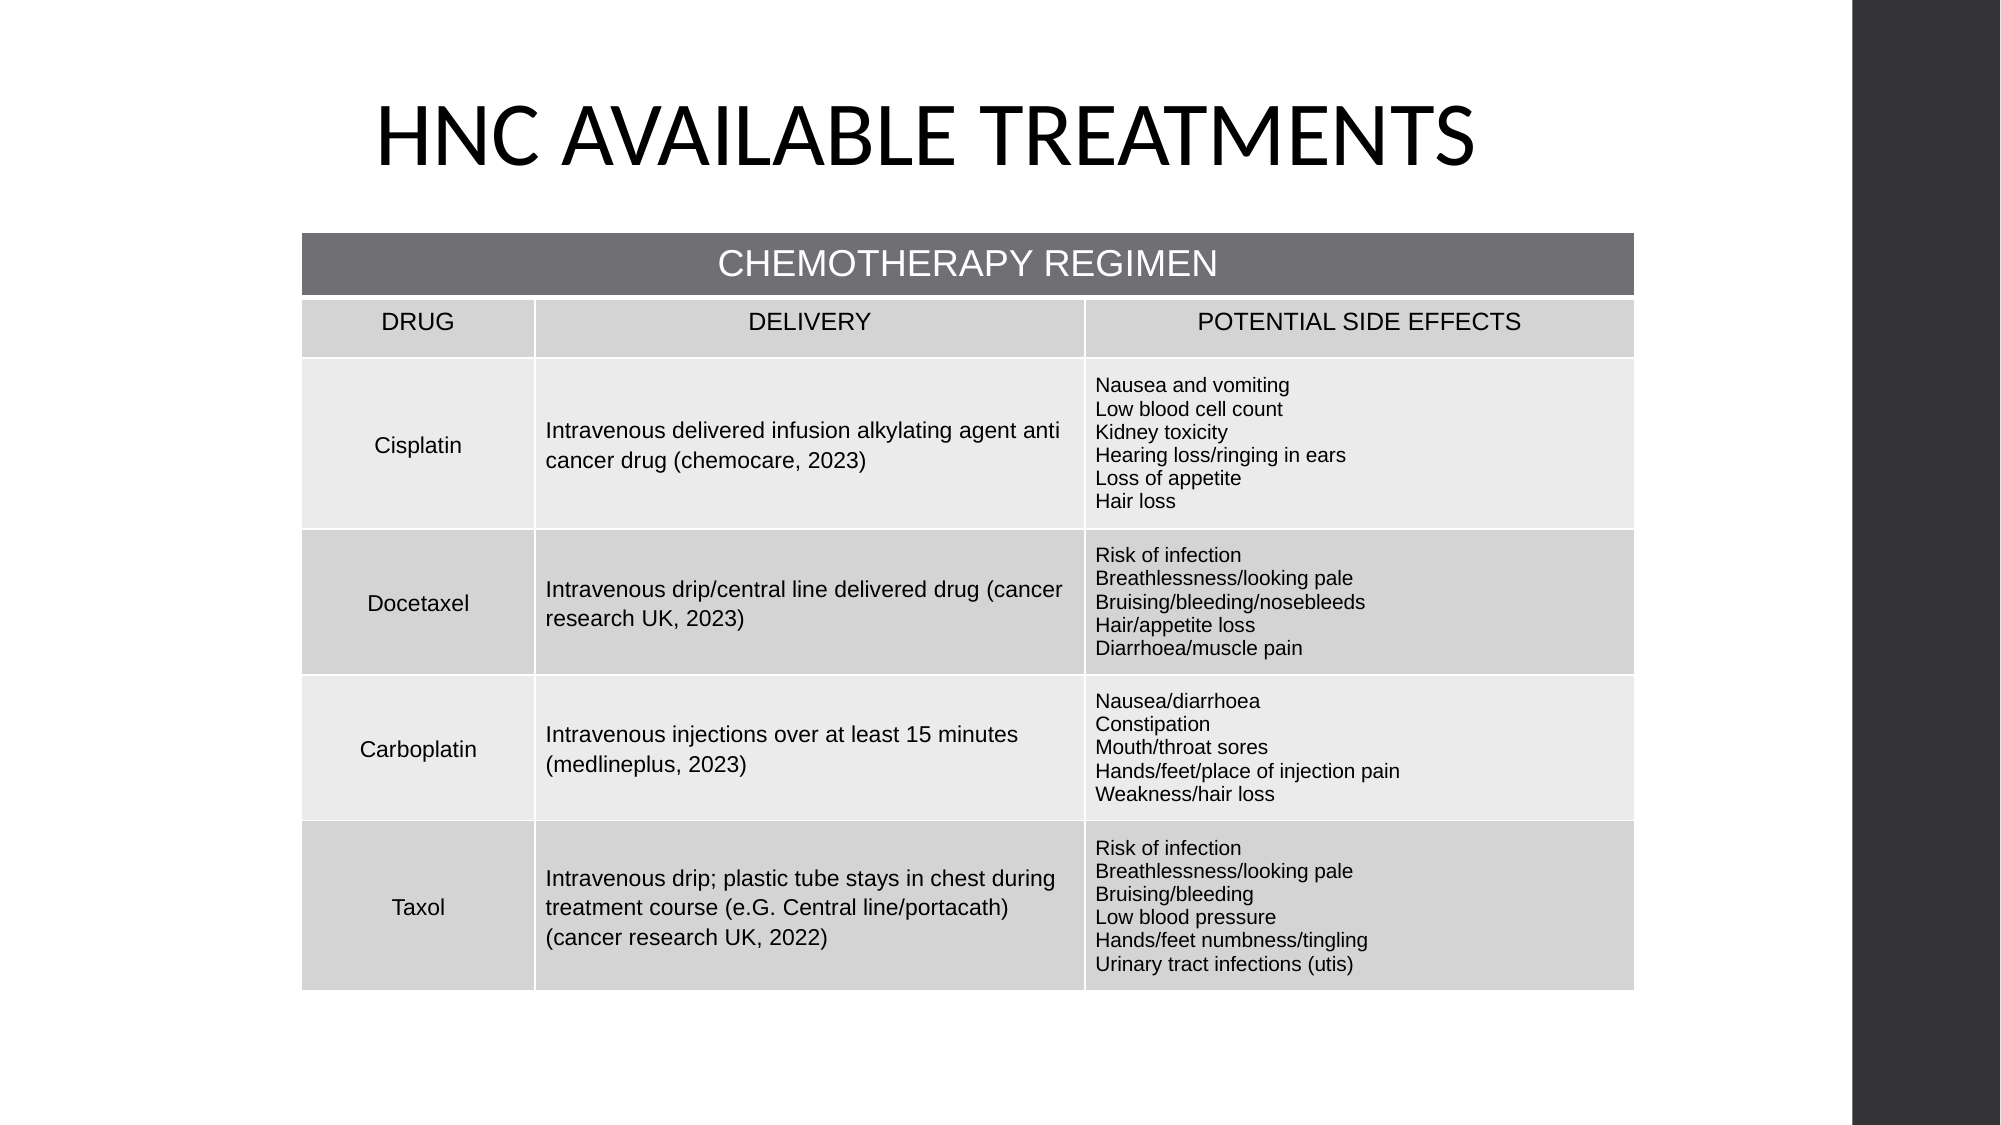

HNC AVAILABLE TREATMENTS
| CHEMOTHERAPY REGIMEN |  |  |
| --- | --- | --- |
| DRUG | DELIVERY | POTENTIAL SIDE EFFECTS |
| Cisplatin | Intravenous delivered infusion alkylating agent anti cancer drug (chemocare, 2023) | Nausea and vomiting Low blood cell count Kidney toxicity Hearing loss/ringing in ears Loss of appetite Hair loss |
| Docetaxel | Intravenous drip/central line delivered drug (cancer research UK, 2023) | Risk of infection Breathlessness/looking pale Bruising/bleeding/nosebleeds Hair/appetite loss Diarrhoea/muscle pain |
| Carboplatin | Intravenous injections over at least 15 minutes (medlineplus, 2023) | Nausea/diarrhoea Constipation Mouth/throat sores Hands/feet/place of injection pain Weakness/hair loss |
| Taxol | Intravenous drip; plastic tube stays in chest during treatment course (e.G. Central line/portacath) (cancer research UK, 2022) | Risk of infection Breathlessness/looking pale Bruising/bleeding Low blood pressure Hands/feet numbness/tingling Urinary tract infections (utis) |